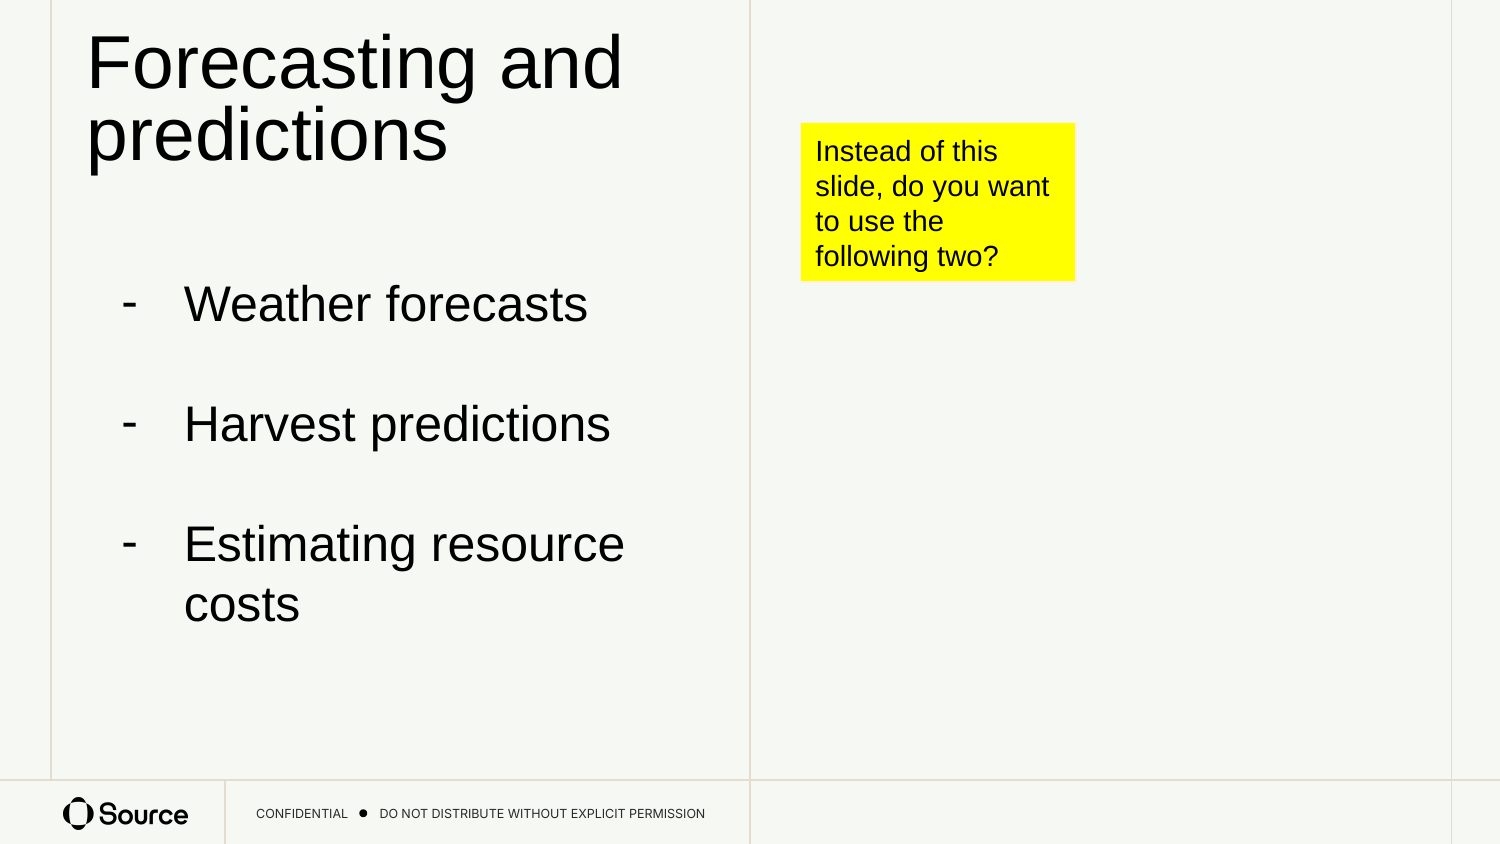

# Forecasting and predictions
Instead of this slide, do you want to use the following two?
Weather forecasts

Harvest predictions

Estimating resource costs